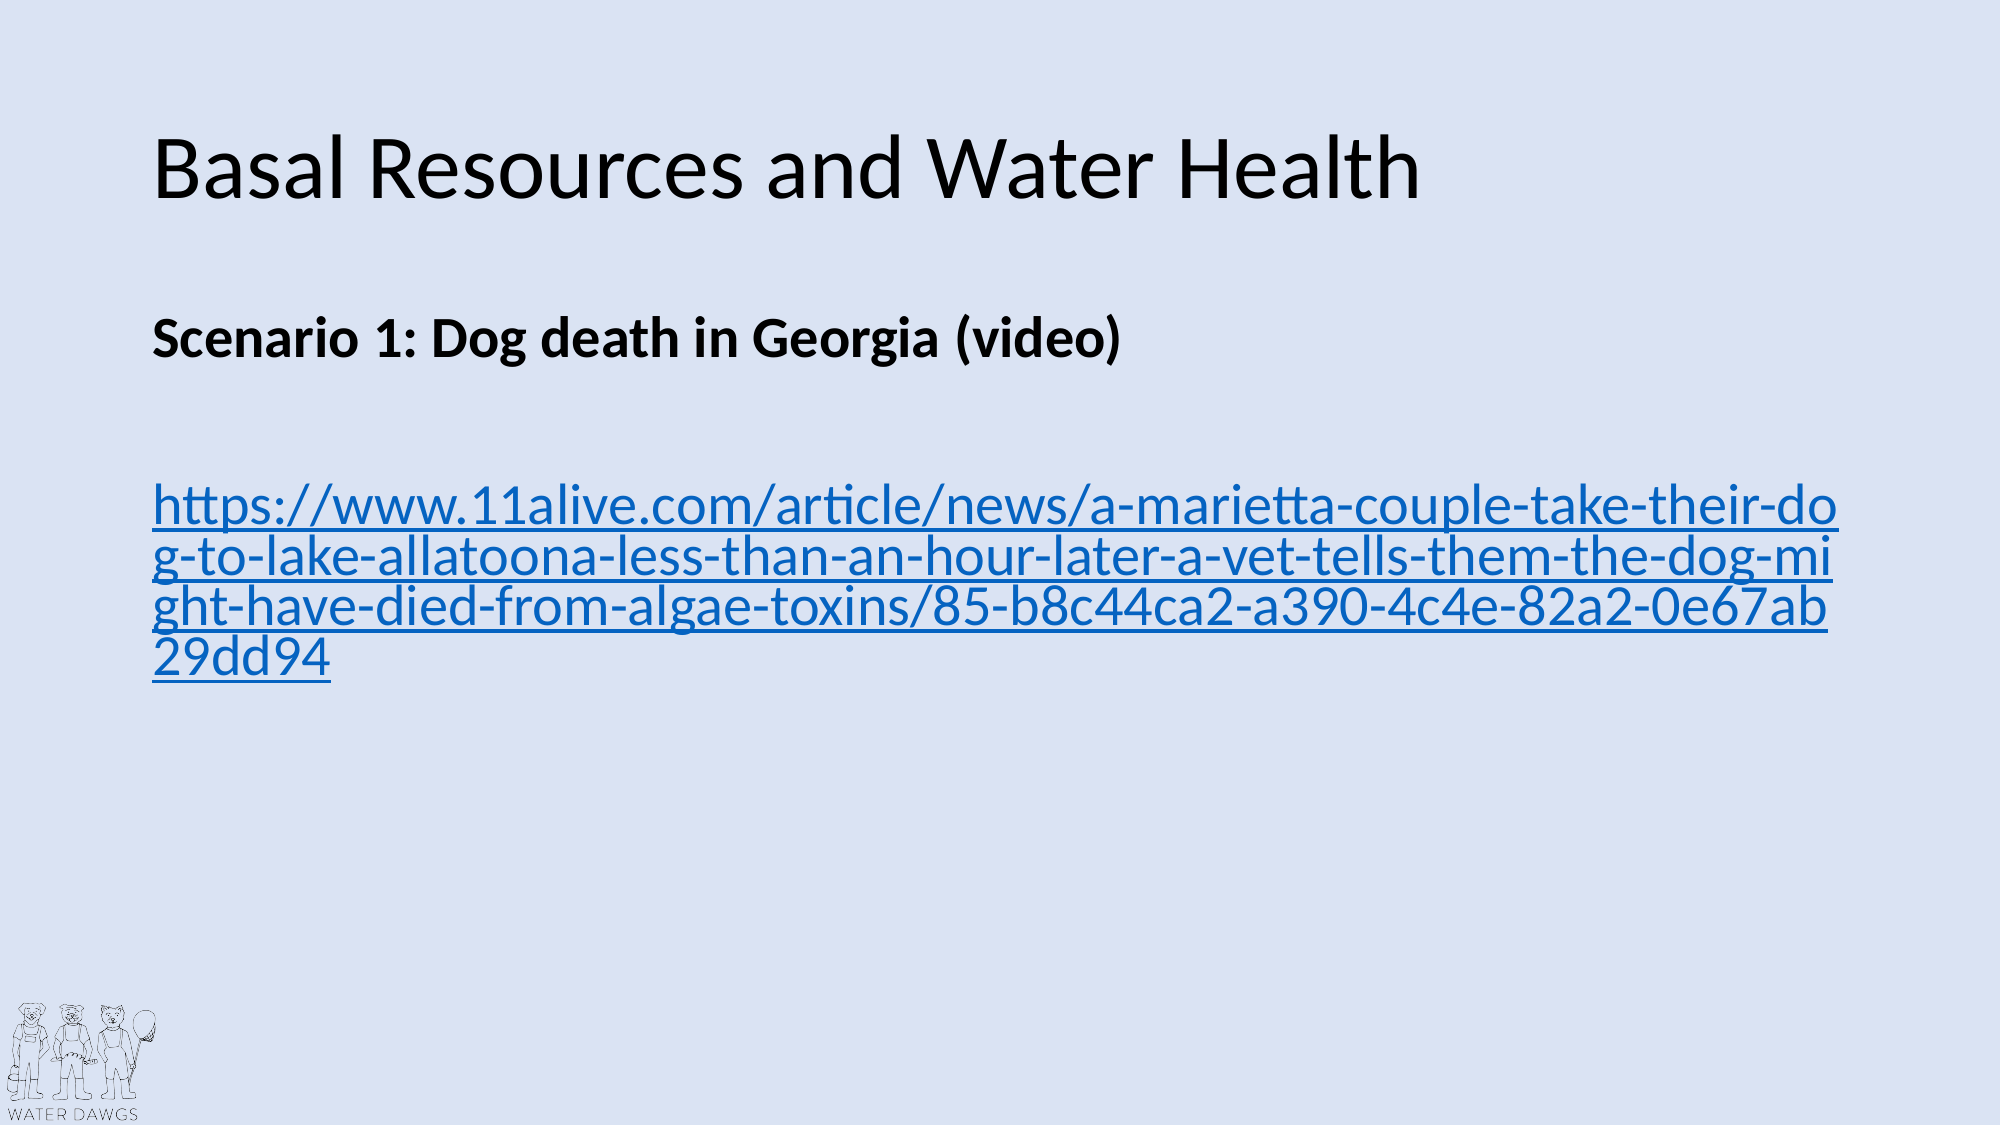

# Basal Resources and Water Health
Scenario 1: Dog death in Georgia (video)

https://www.11alive.com/article/news/a-marietta-couple-take-their-dog-to-lake-allatoona-less-than-an-hour-later-a-vet-tells-them-the-dog-might-have-died-from-algae-toxins/85-b8c44ca2-a390-4c4e-82a2-0e67ab29dd94